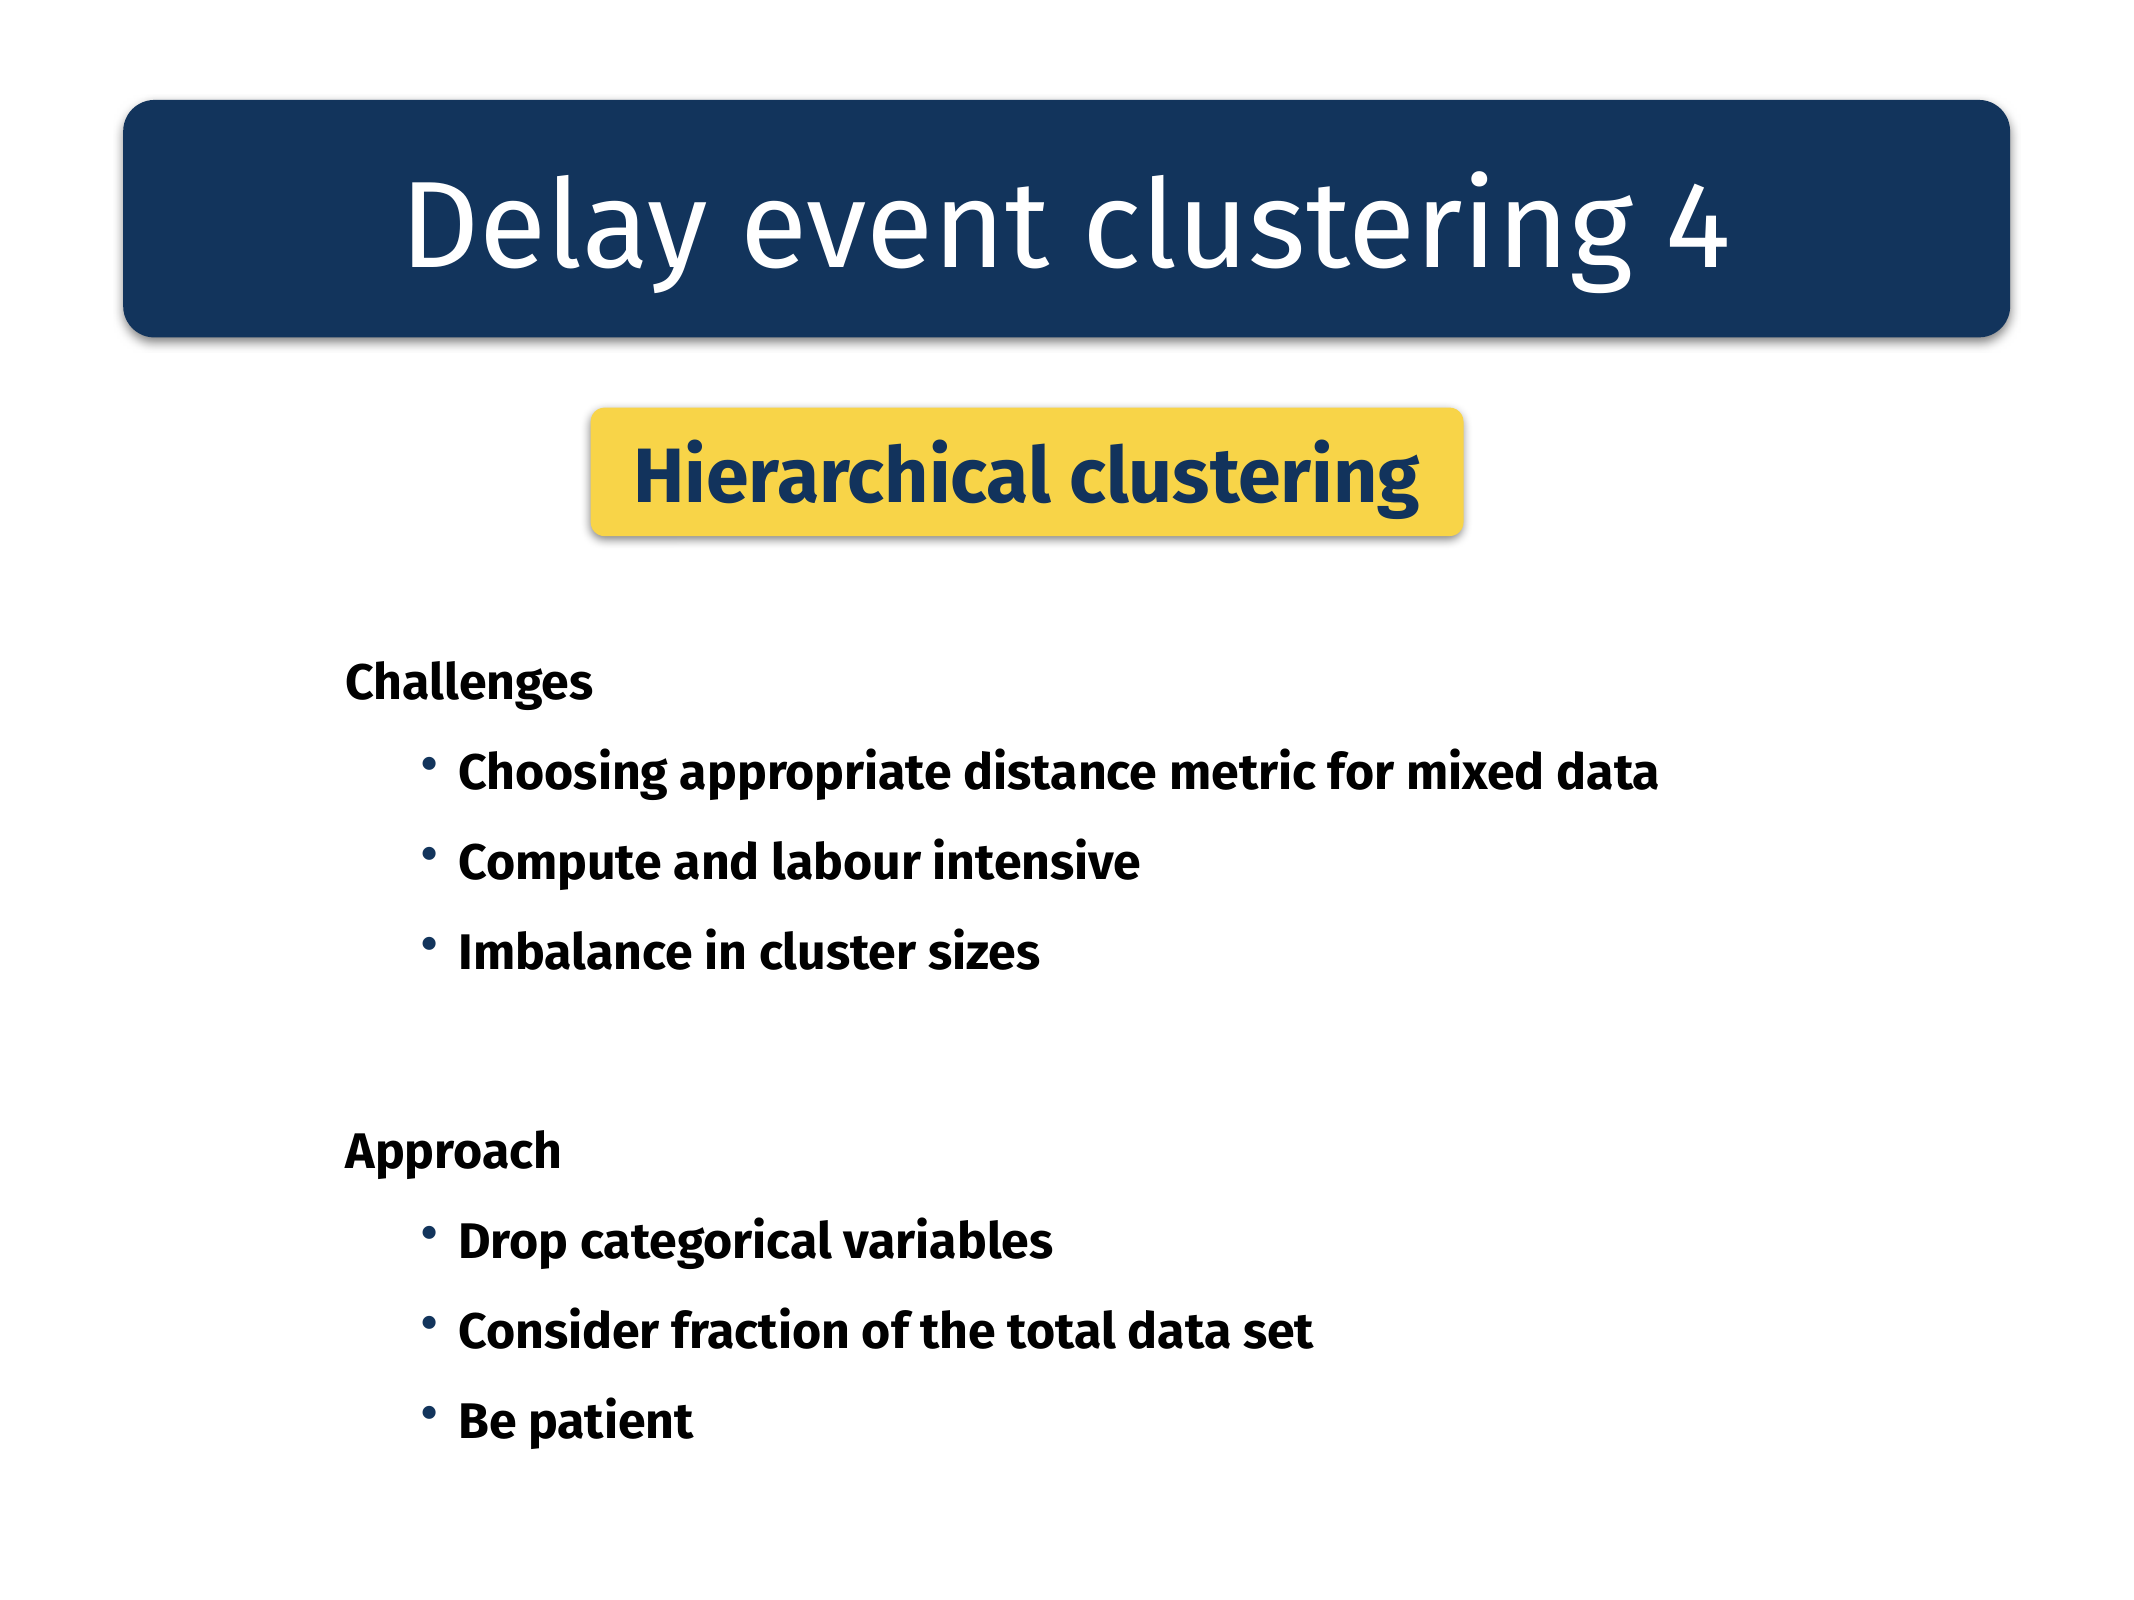

Delay event clustering 4
Hierarchical clustering
Challenges
Choosing appropriate distance metric for mixed data
Compute and labour intensive
Imbalance in cluster sizes
Approach
Drop categorical variables
Consider fraction of the total data set
Be patient